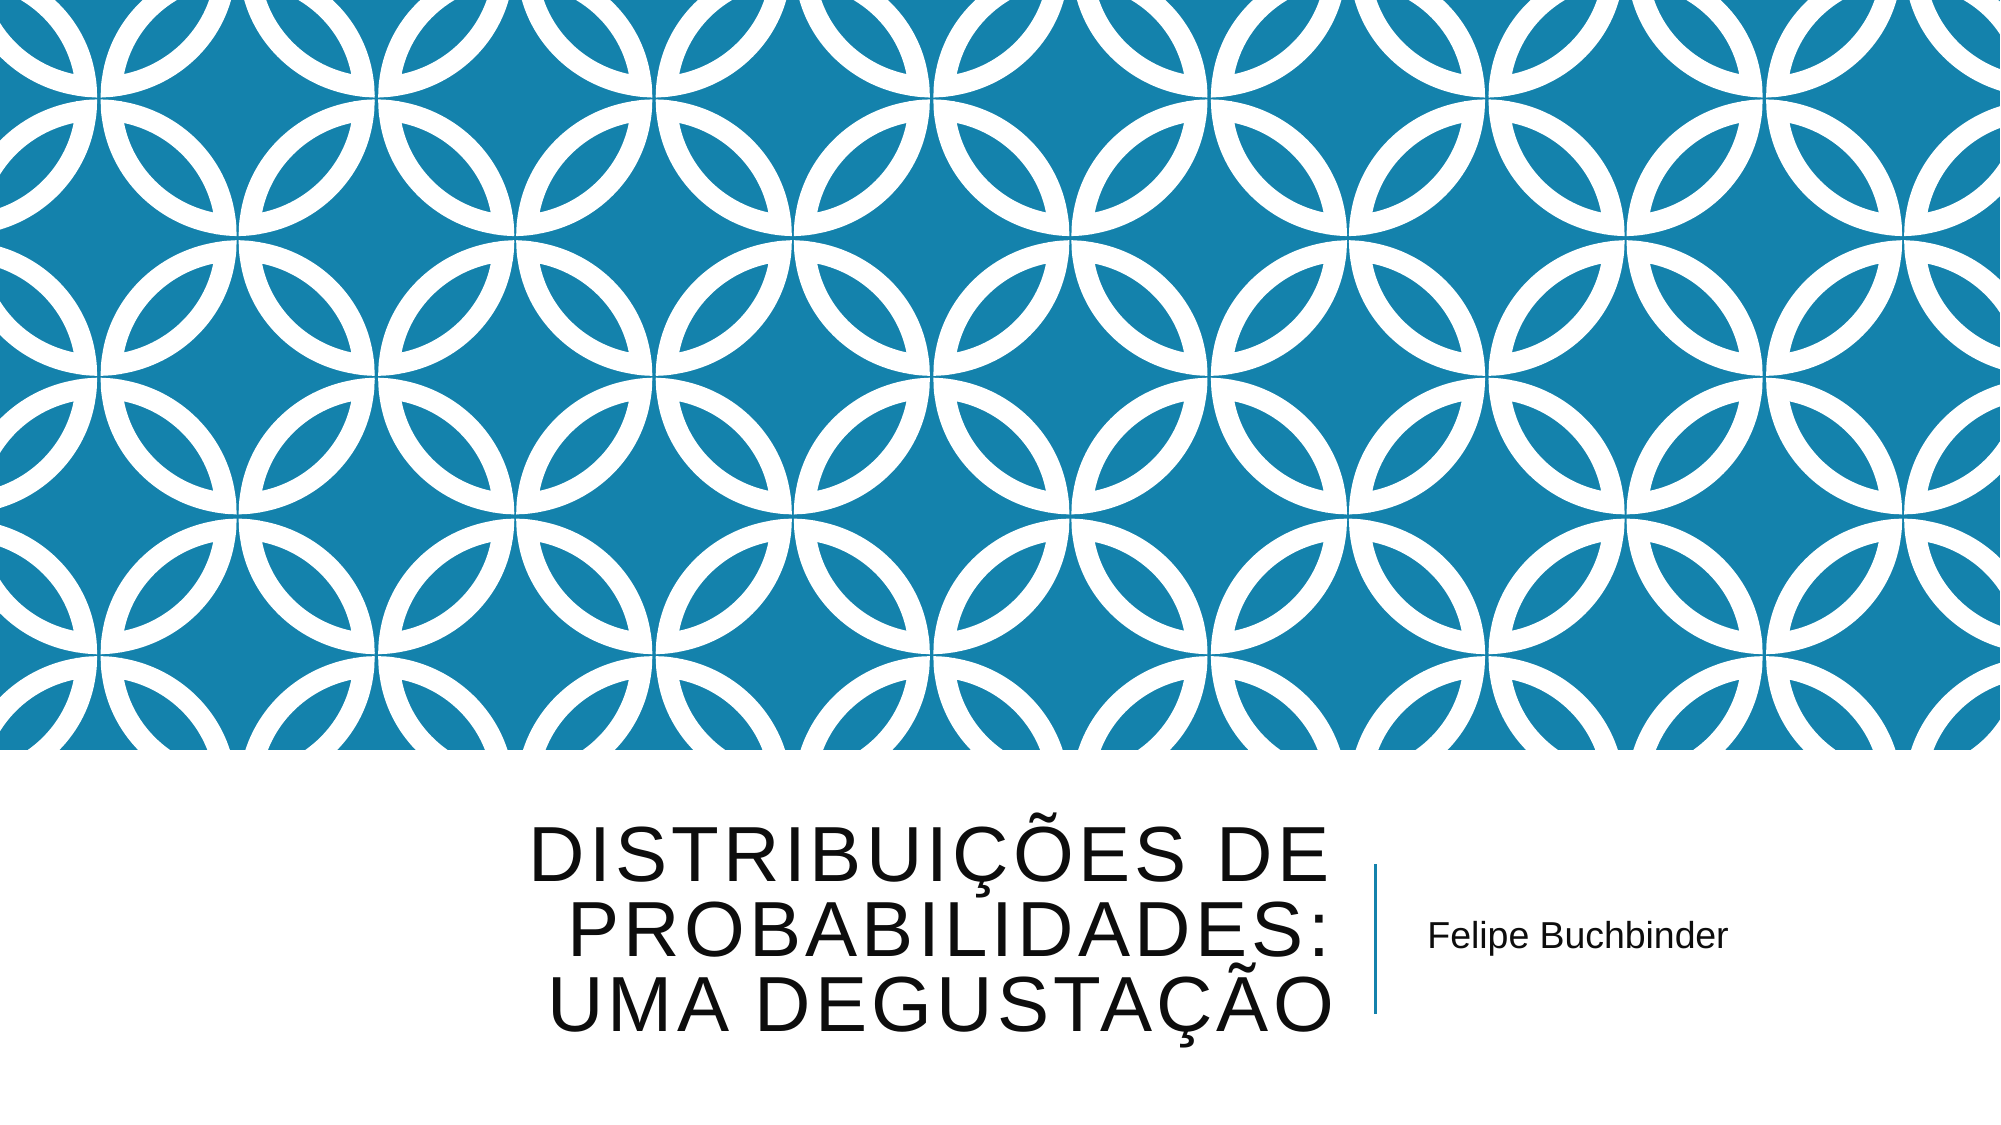

# Distribuições de probabilidades: uma degustação
Felipe Buchbinder